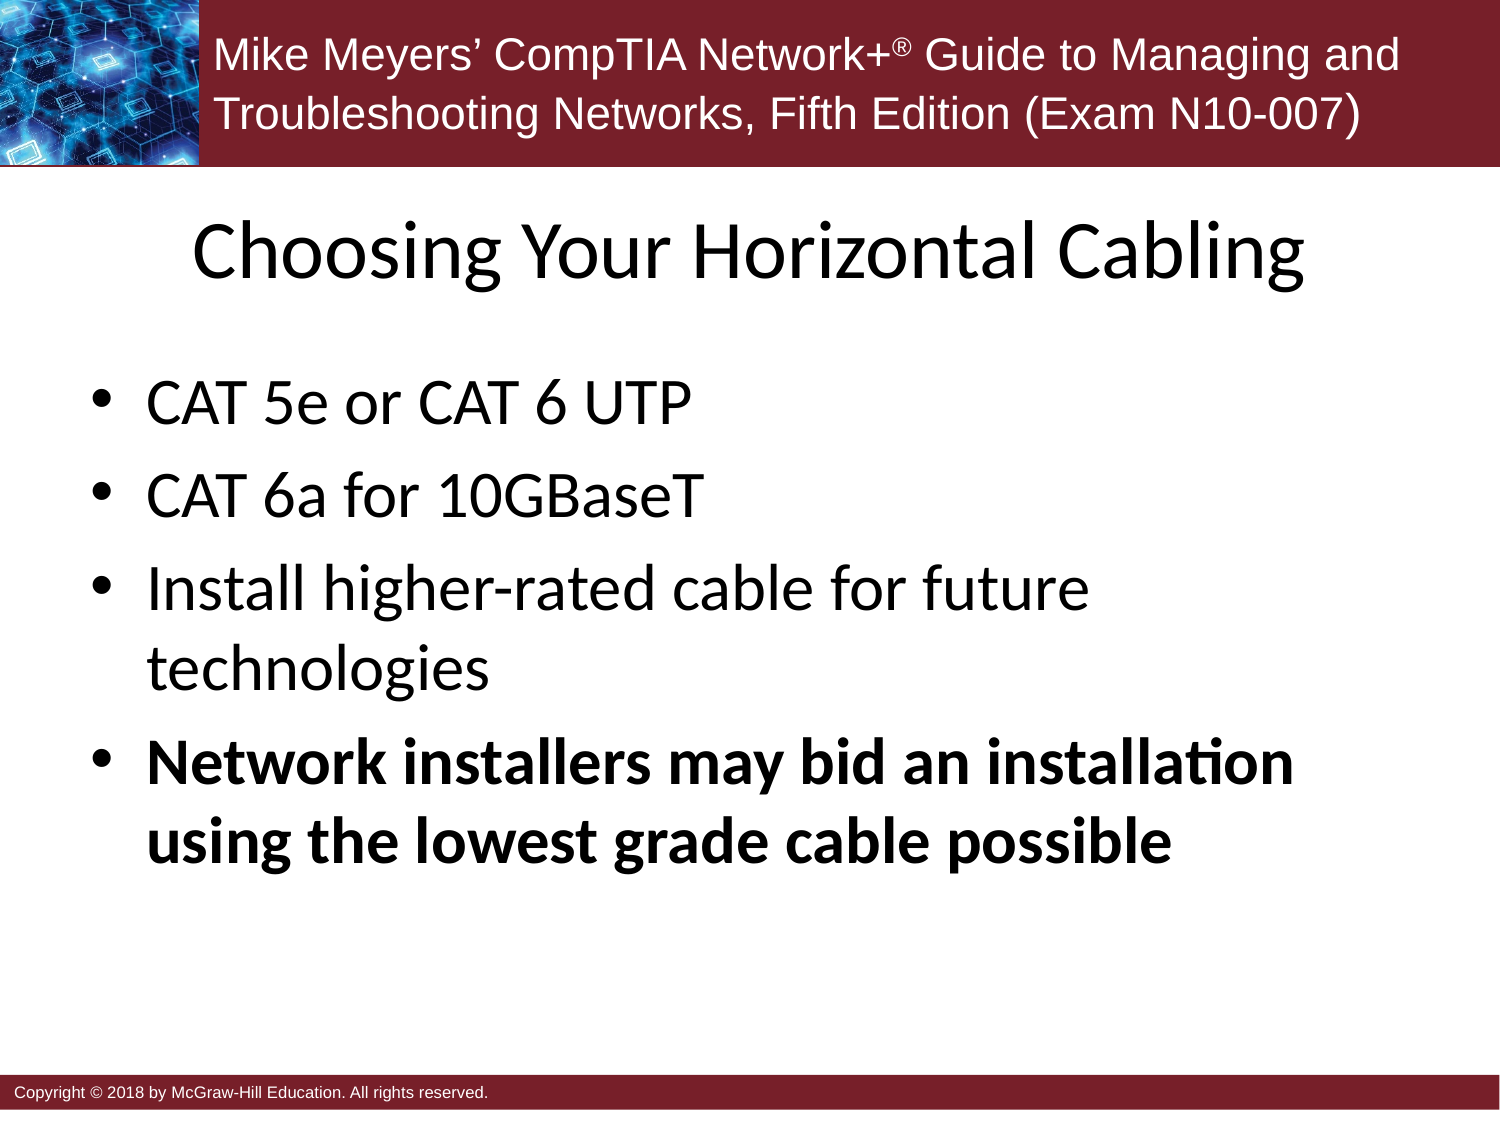

# Choosing Your Horizontal Cabling
CAT 5e or CAT 6 UTP
CAT 6a for 10GBaseT
Install higher-rated cable for future technologies
Network installers may bid an installation using the lowest grade cable possible